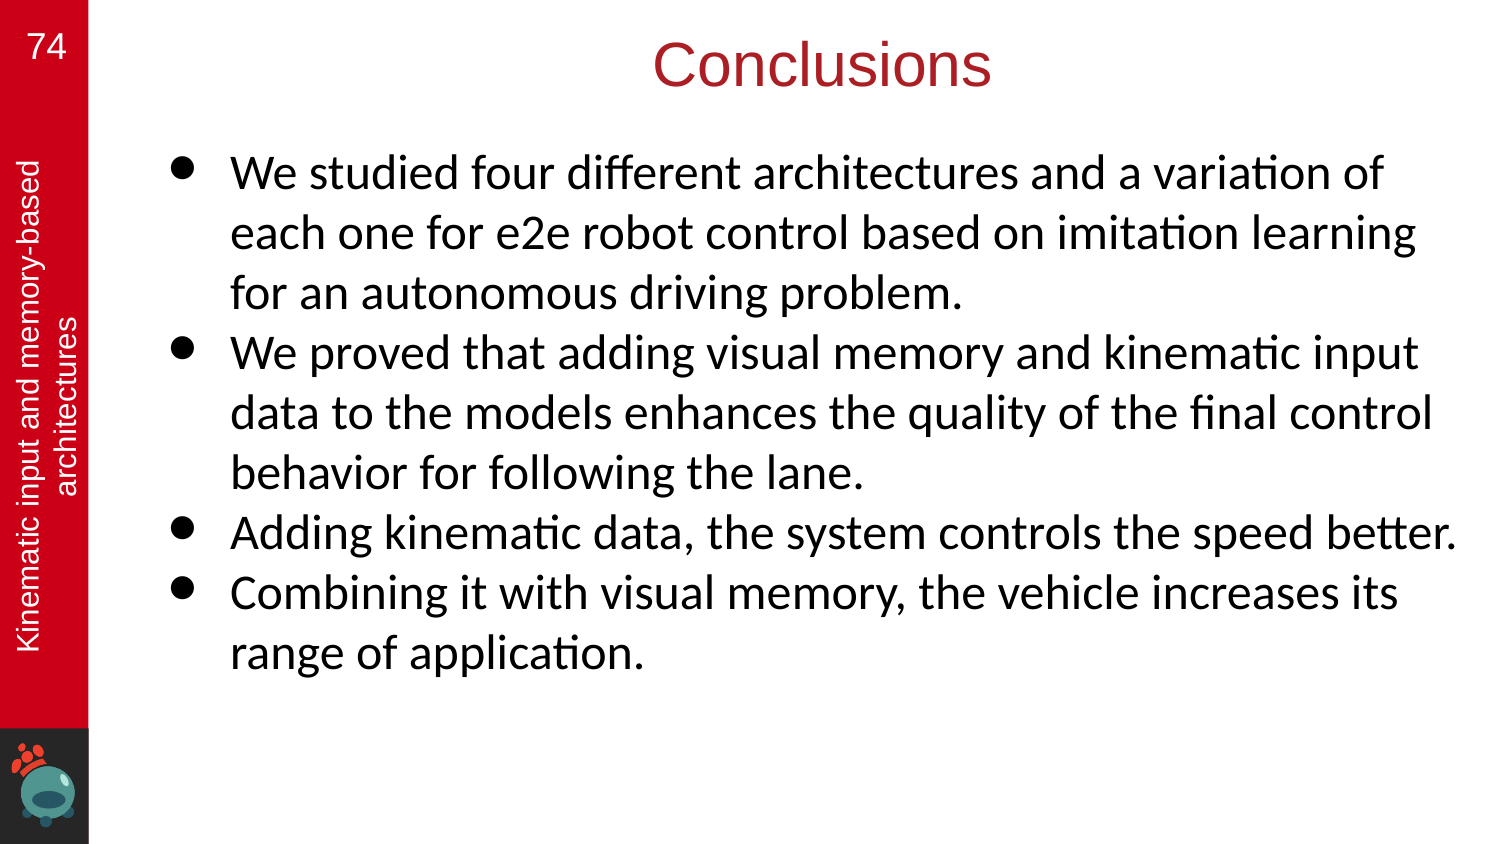

74
# Conclusions
We studied four different architectures and a variation of each one for e2e robot control based on imitation learning for an autonomous driving problem.
We proved that adding visual memory and kinematic input data to the models enhances the quality of the final control behavior for following the lane.
Adding kinematic data, the system controls the speed better.
Combining it with visual memory, the vehicle increases its range of application.
Kinematic input and memory-based architectures